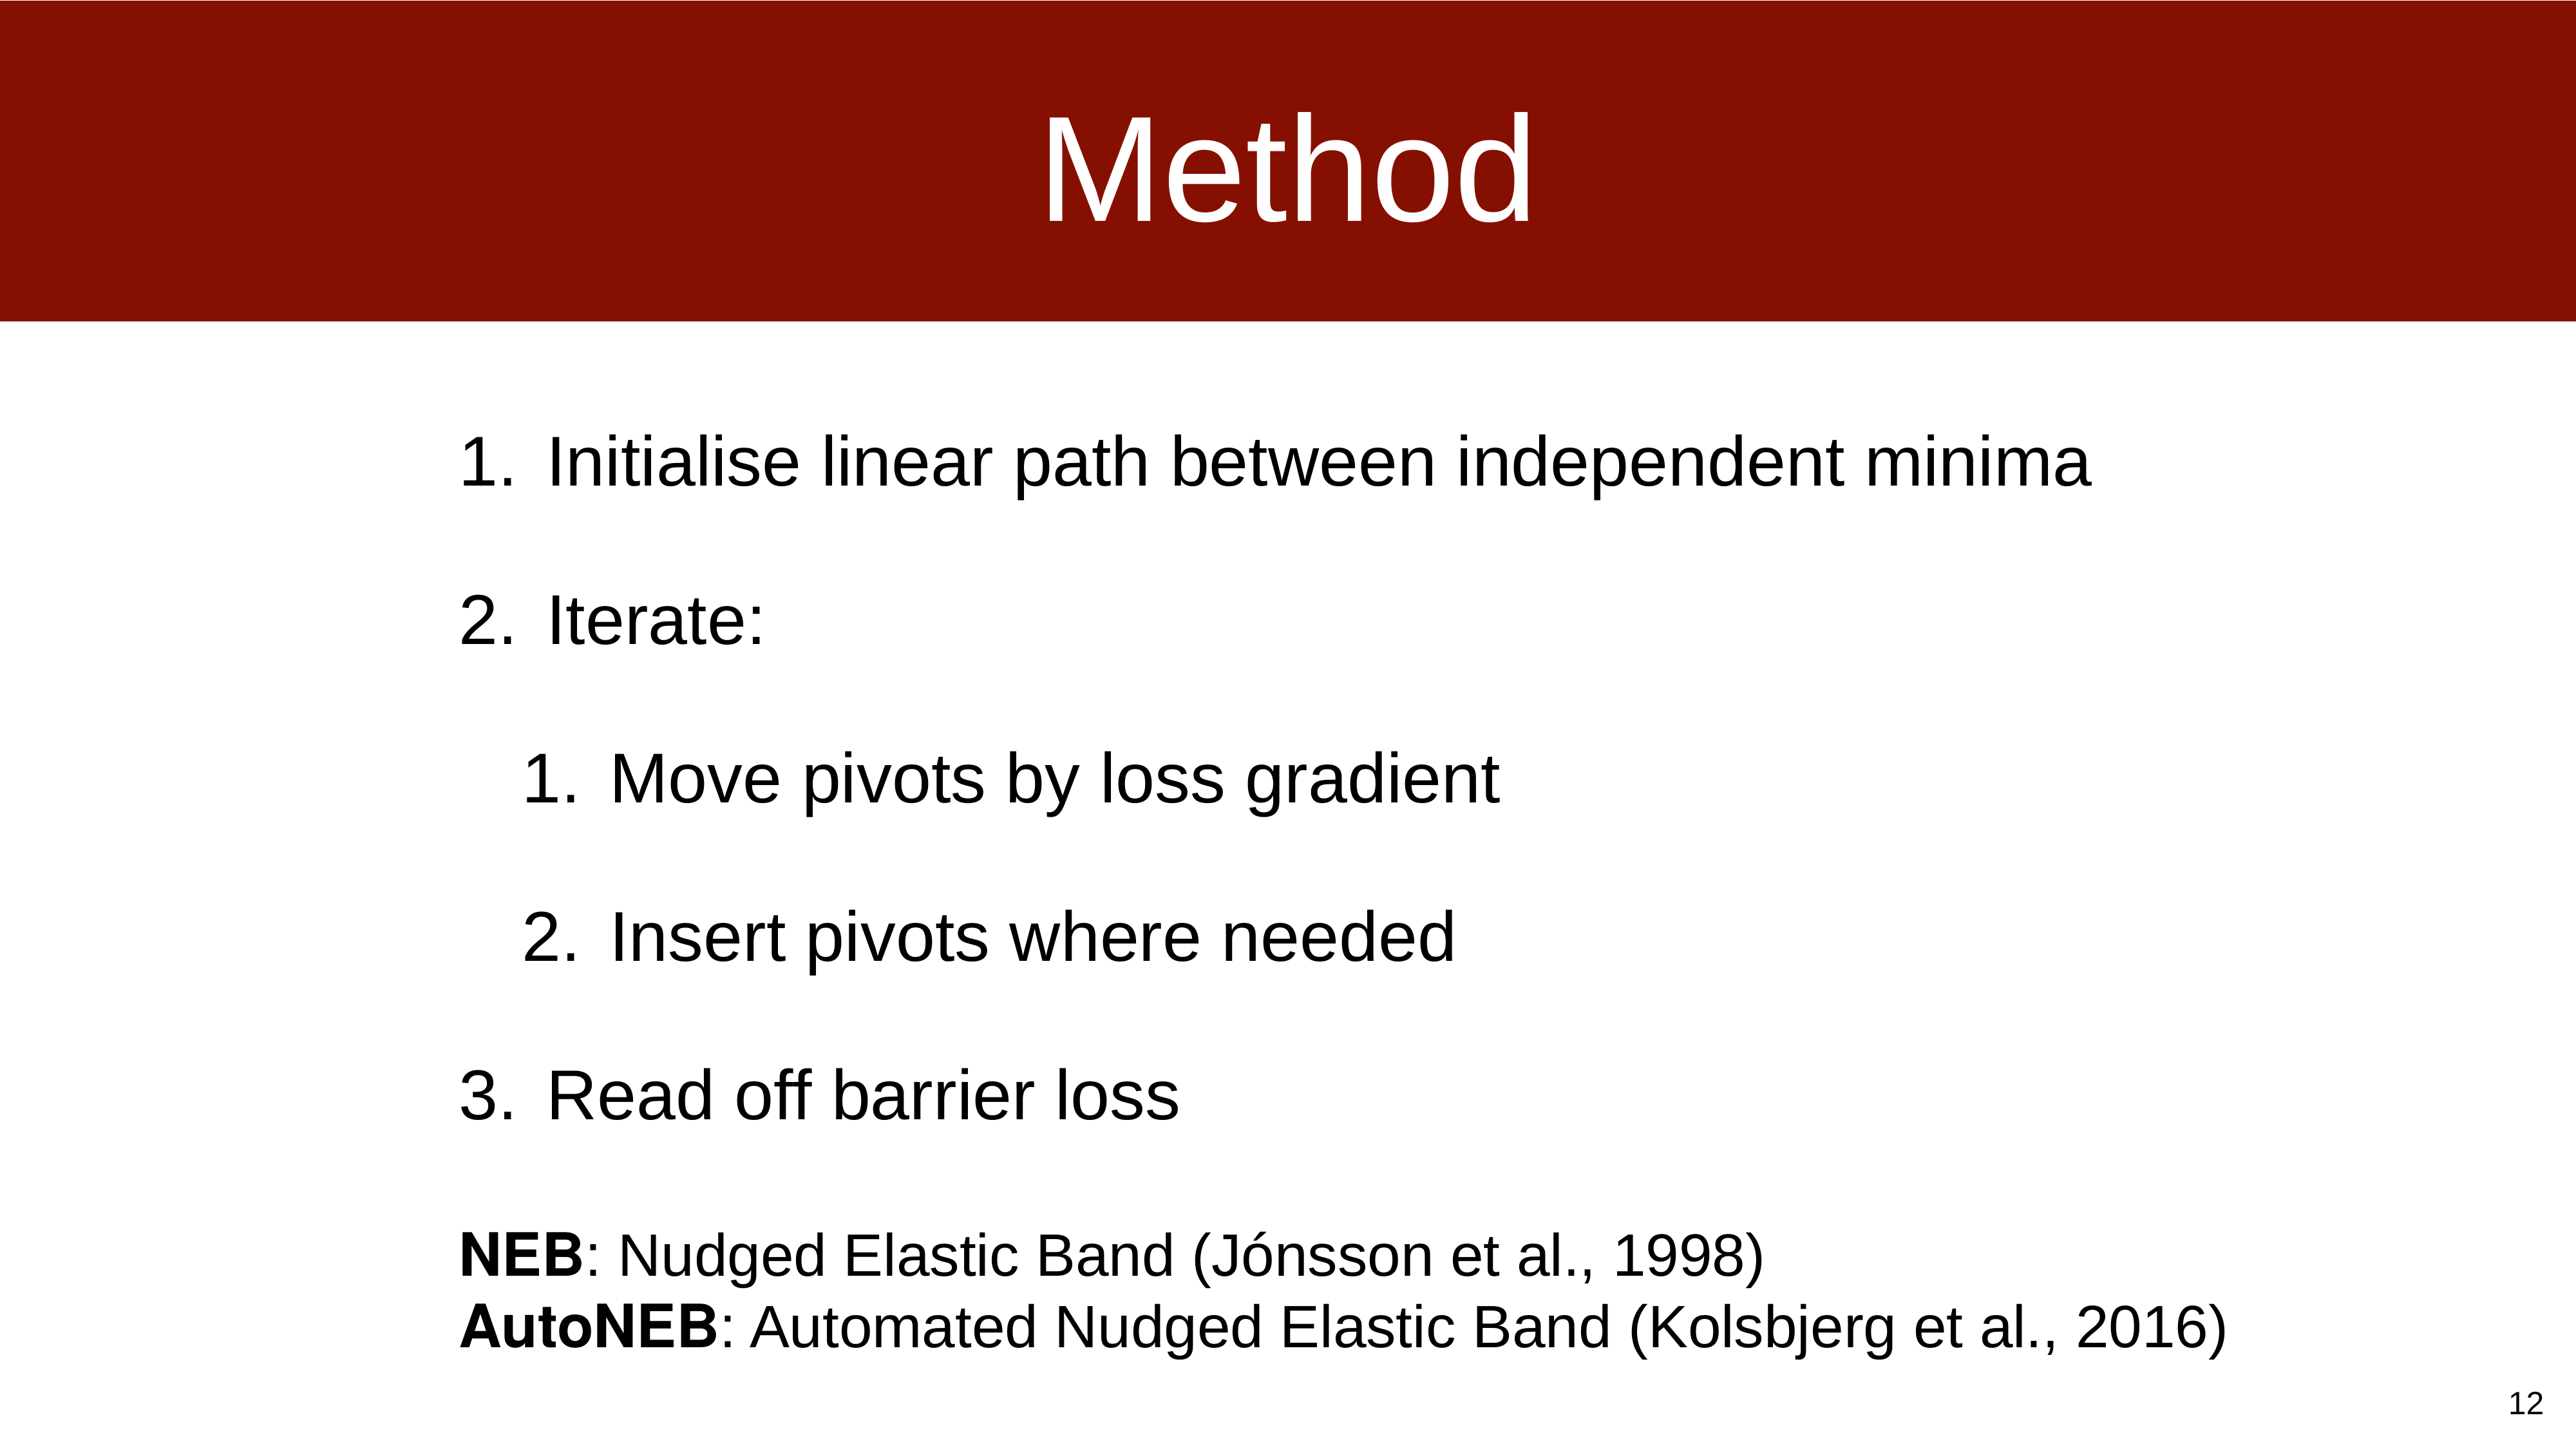

# Method
Initialise linear path between independent minima
Iterate:
Move pivots by loss gradient
Insert pivots where needed
Read off barrier loss
NEB: Nudged Elastic Band (Jónsson et al., 1998)
AutoNEB: Automated Nudged Elastic Band (Kolsbjerg et al., 2016)
12